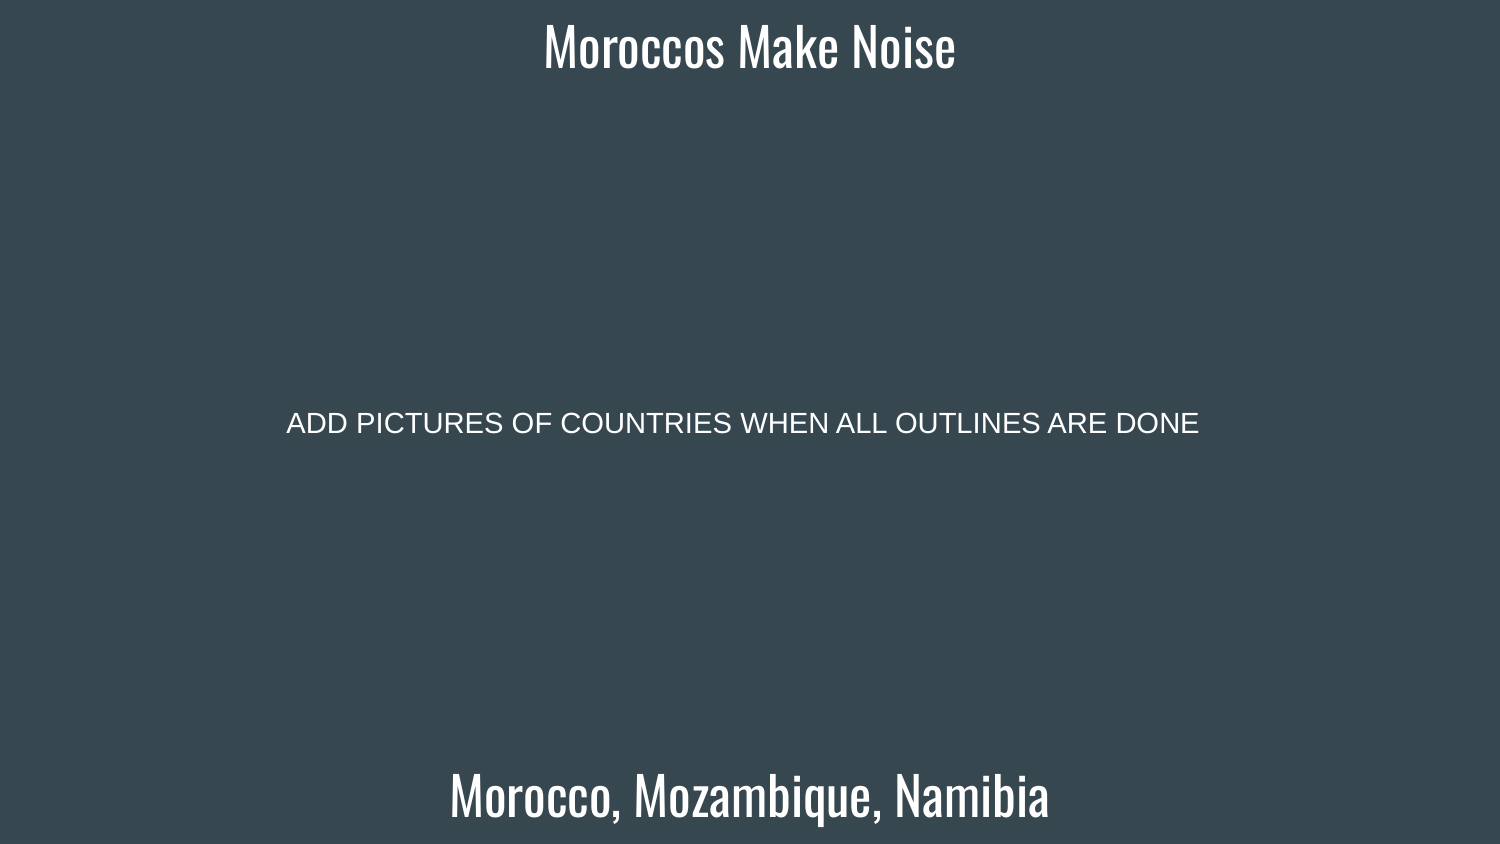

# Moroccos Make Noise
ADD PICTURES OF COUNTRIES WHEN ALL OUTLINES ARE DONE
Morocco, Mozambique, Namibia